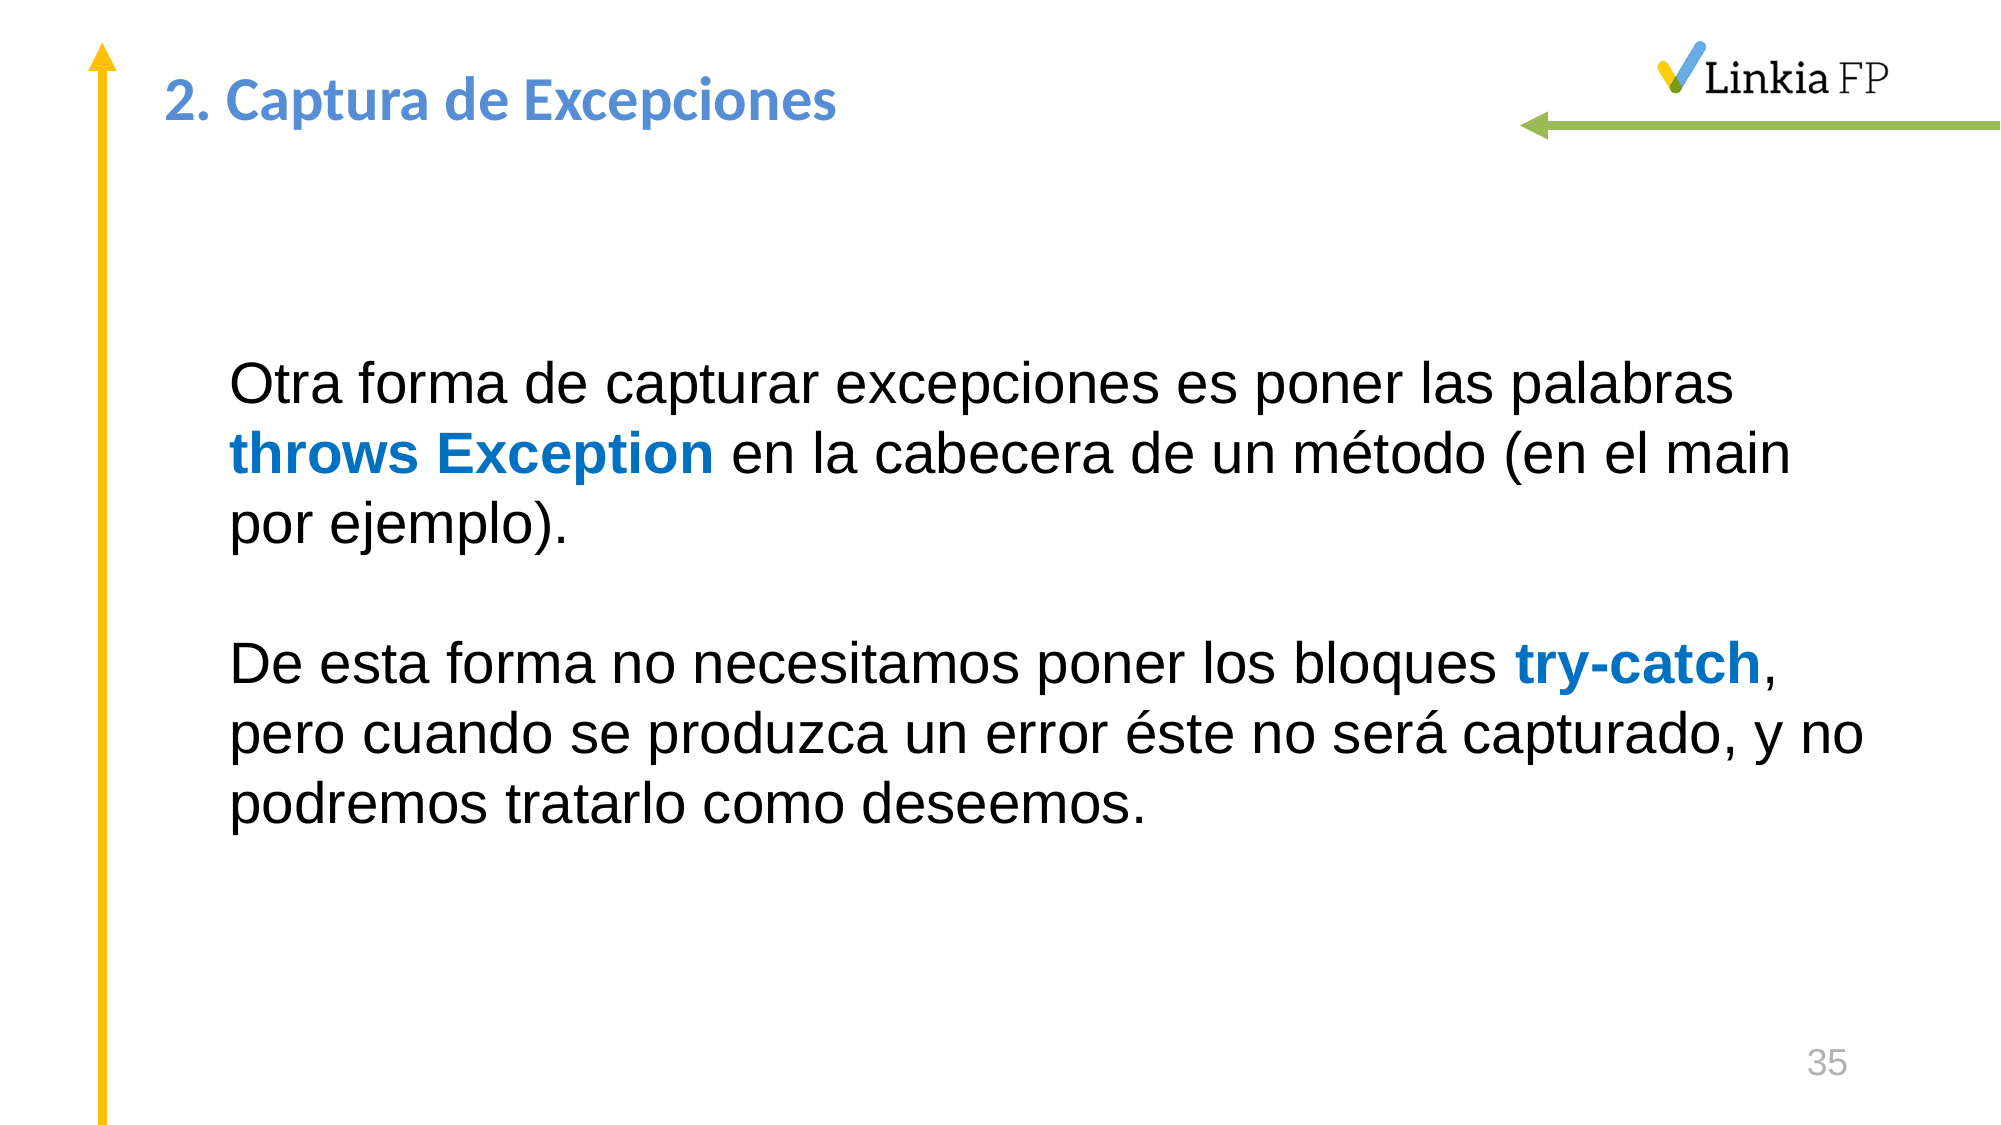

# 2. Captura de Excepciones
Otra forma de capturar excepciones es poner las palabras throws Exception en la cabecera de un método (en el main por ejemplo).

De esta forma no necesitamos poner los bloques try-catch, pero cuando se produzca un error éste no será capturado, y no podremos tratarlo como deseemos.

35